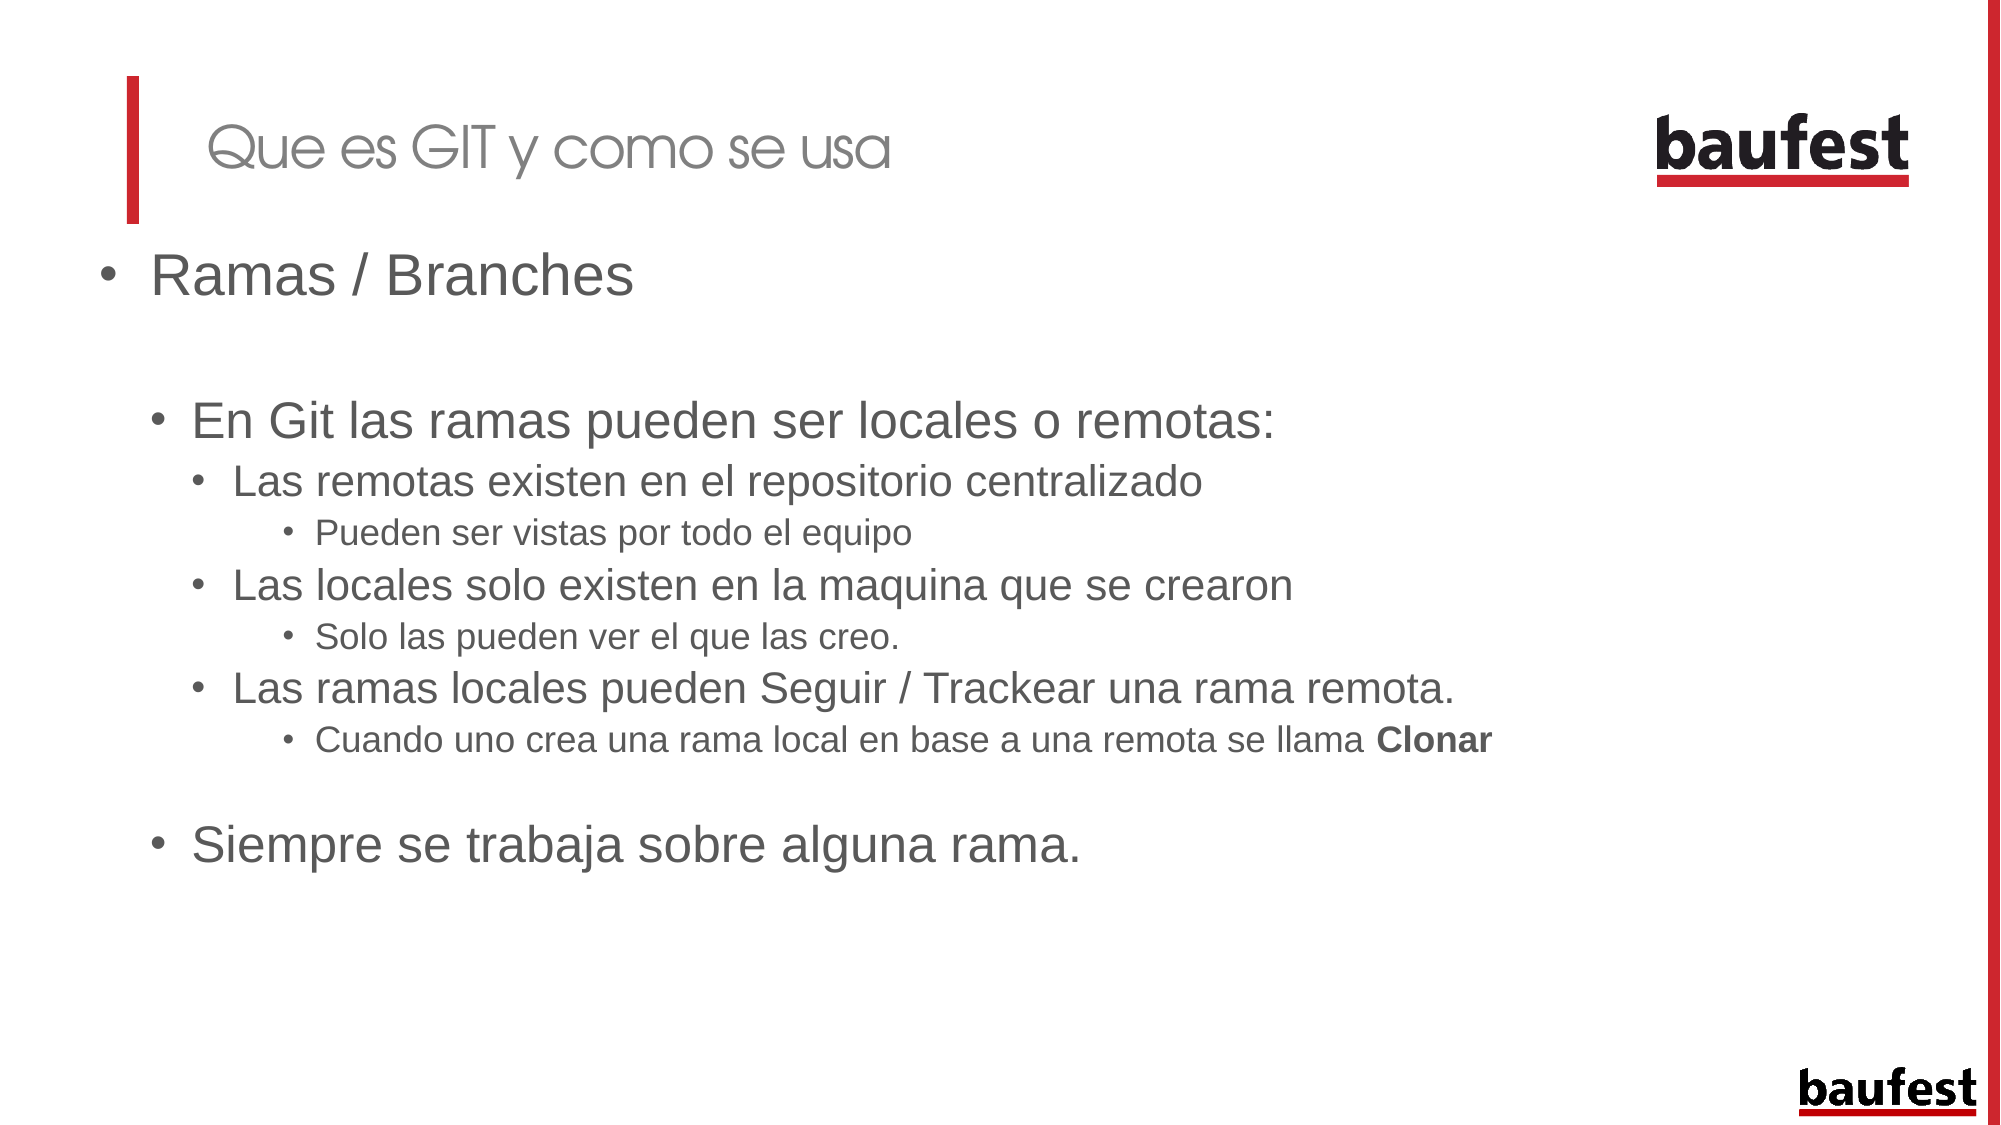

# Que es GIT y como se usa
Ramas / Branches

En Git las ramas pueden ser locales o remotas:
Las remotas existen en el repositorio centralizado
Pueden ser vistas por todo el equipo
Las locales solo existen en la maquina que se crearon
Solo las pueden ver el que las creo.
Las ramas locales pueden Seguir / Trackear una rama remota.
Cuando uno crea una rama local en base a una remota se llama Clonar

Siempre se trabaja sobre alguna rama.